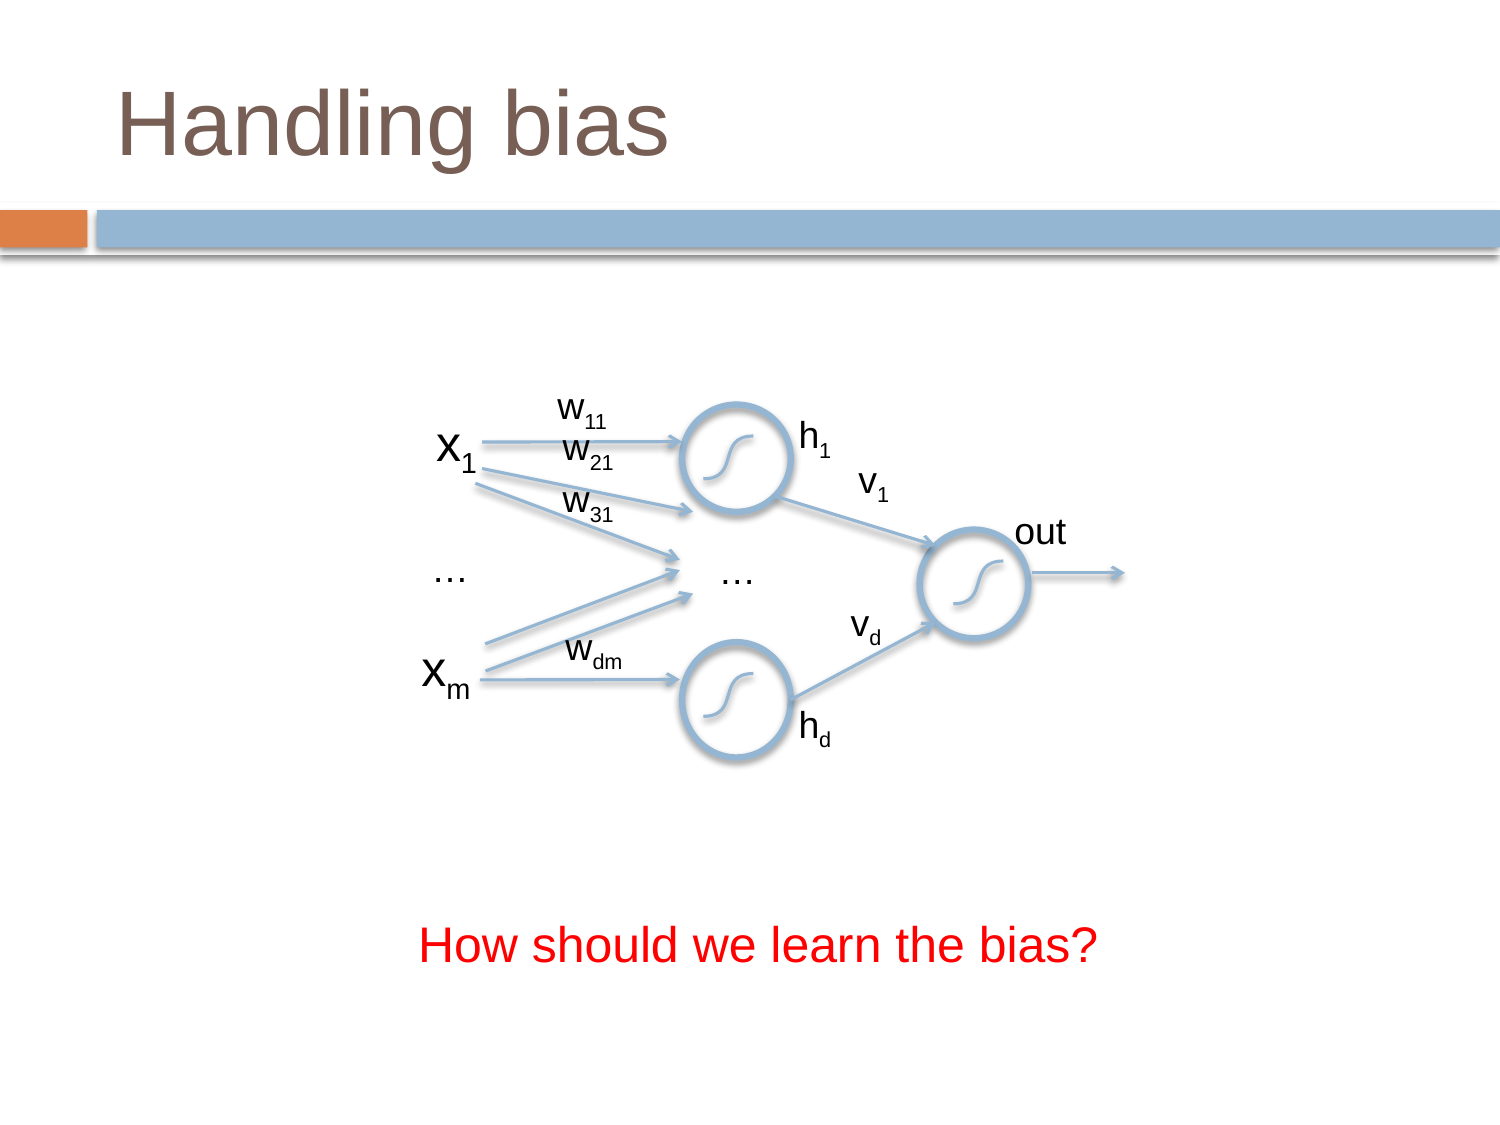

# Handling bias
w11
x1
h1

w21
v1
w31
out

…
…
vd
wdm
xm

hd
How should we learn the bias?